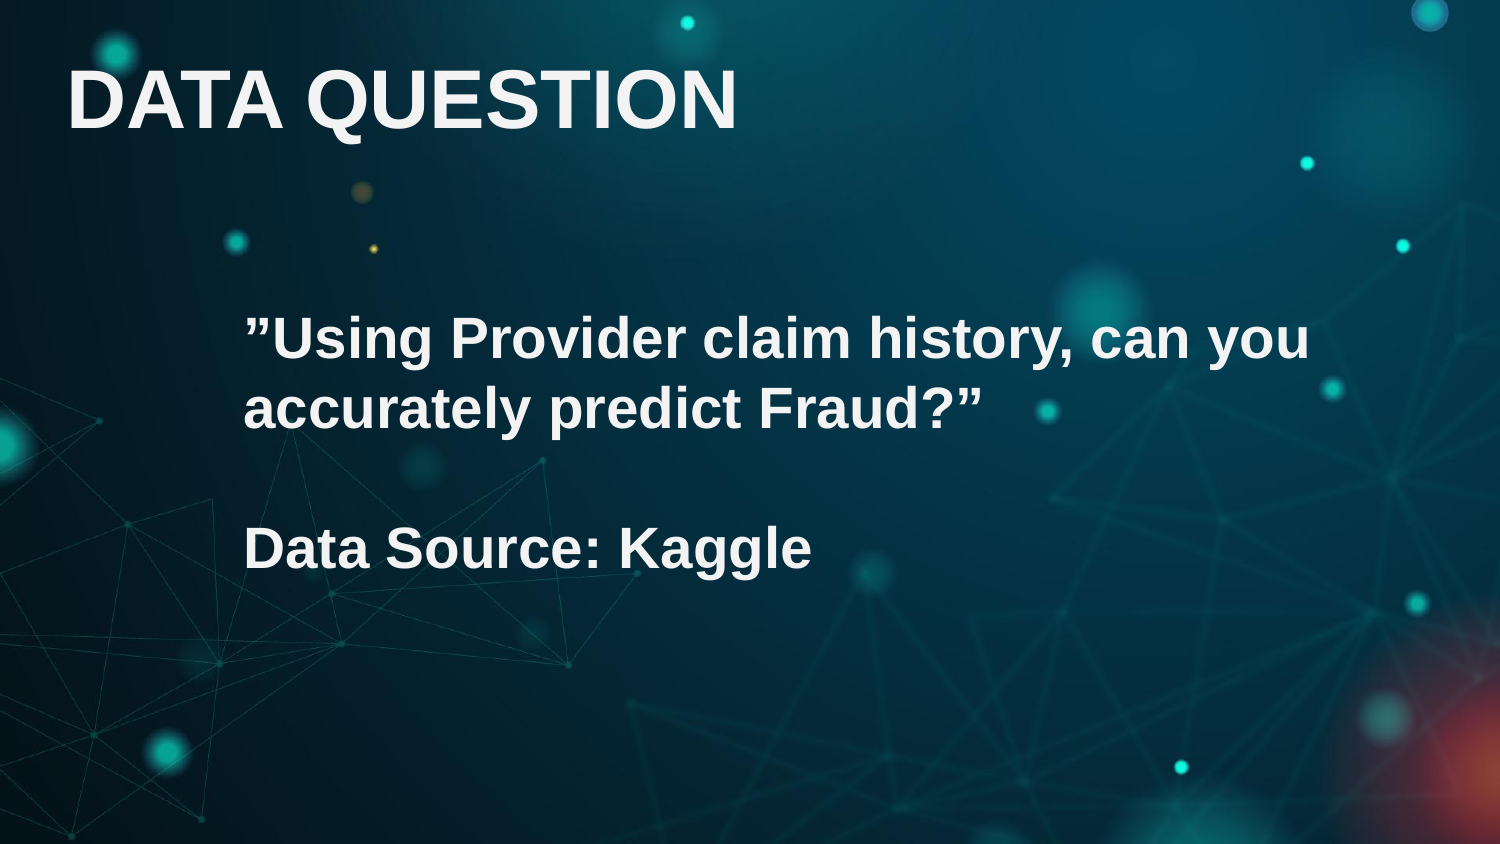

DATA QUESTION
”Using Provider claim history, can you accurately predict Fraud?”

Data Source: Kaggle